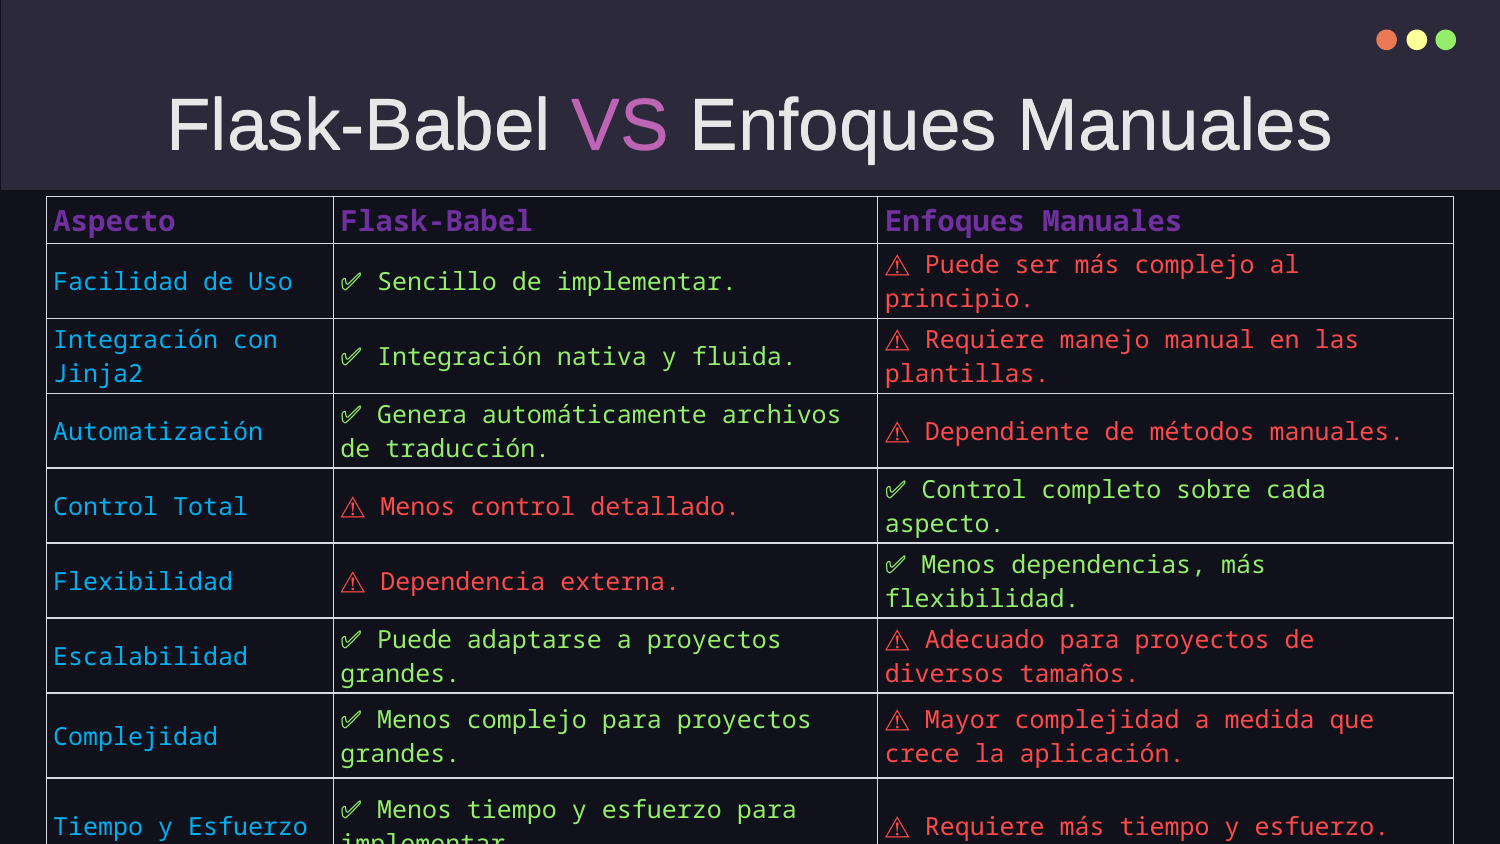

Flask-Babel VS Enfoques Manuales
# Flask-Babel VS Enfoques Manuales
| Aspecto | Flask-Babel | Enfoques Manuales |
| --- | --- | --- |
| Facilidad de Uso | ✅ Sencillo de implementar. | ⚠️ Puede ser más complejo al principio. |
| Integración con Jinja2 | ✅ Integración nativa y fluida. | ⚠️ Requiere manejo manual en las plantillas. |
| Automatización | ✅ Genera automáticamente archivos de traducción. | ⚠️ Dependiente de métodos manuales. |
| Control Total | ⚠️ Menos control detallado. | ✅ Control completo sobre cada aspecto. |
| Flexibilidad | ⚠️ Dependencia externa. | ✅ Menos dependencias, más flexibilidad. |
| Escalabilidad | ✅ Puede adaptarse a proyectos grandes. | ⚠️ Adecuado para proyectos de diversos tamaños. |
| Complejidad | ✅ Menos complejo para proyectos grandes. | ⚠️ Mayor complejidad a medida que crece la aplicación. |
| Tiempo y Esfuerzo | ✅ Menos tiempo y esfuerzo para implementar. | ⚠️ Requiere más tiempo y esfuerzo. |